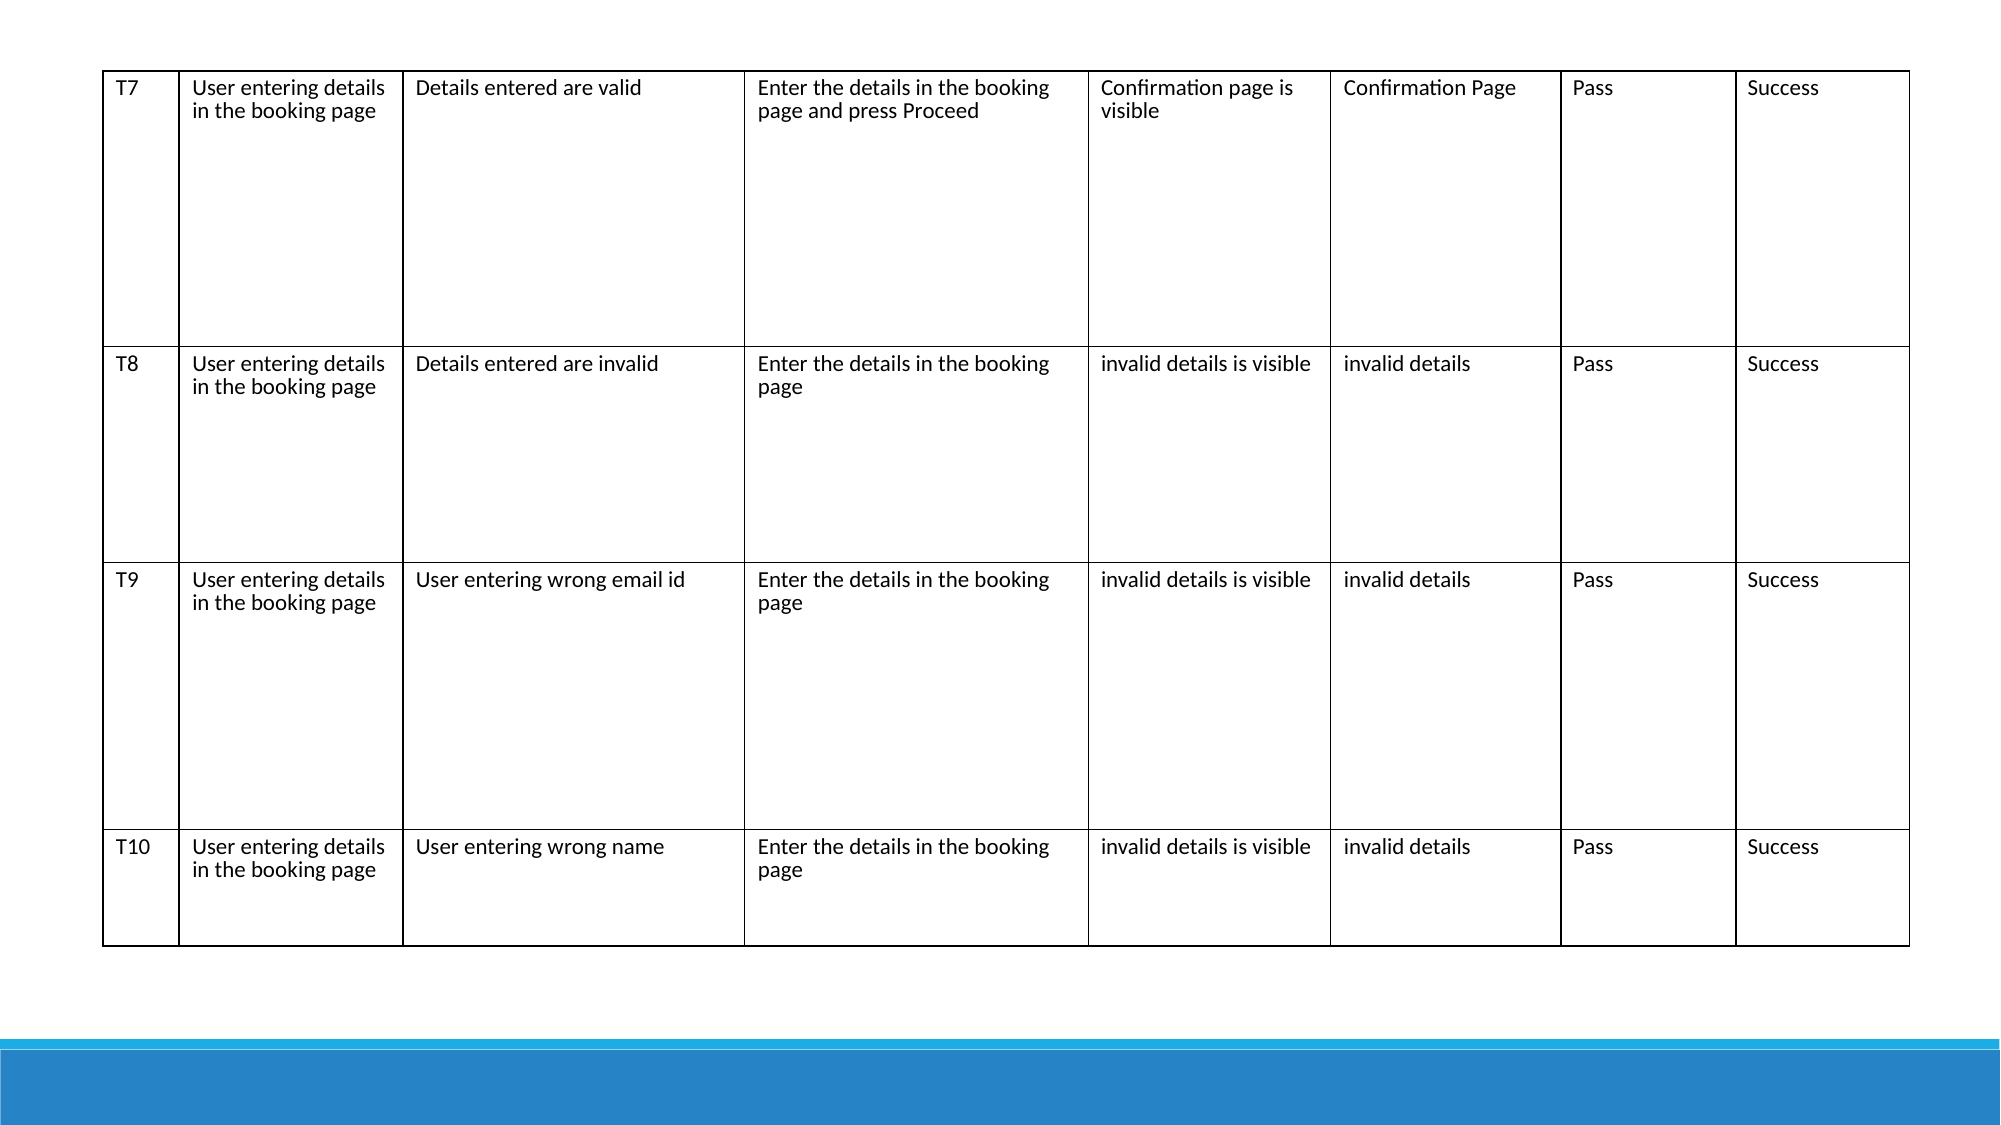

| T7 | User entering details in the booking page | Details entered are valid | Enter the details in the booking page and press Proceed | Confirmation page is visible | Confirmation Page | Pass | Success |
| --- | --- | --- | --- | --- | --- | --- | --- |
| T8 | User entering details in the booking page | Details entered are invalid | Enter the details in the booking page | invalid details is visible | invalid details | Pass | Success |

| T9 | User entering details in the booking page | User entering wrong email id | Enter the details in the booking page | invalid details is visible | invalid details | Pass | Success |
| --- | --- | --- | --- | --- | --- | --- | --- |
| T10 | User entering details in the booking page | User entering wrong name | Enter the details in the booking page | invalid details is visible | invalid details | Pass | Success |